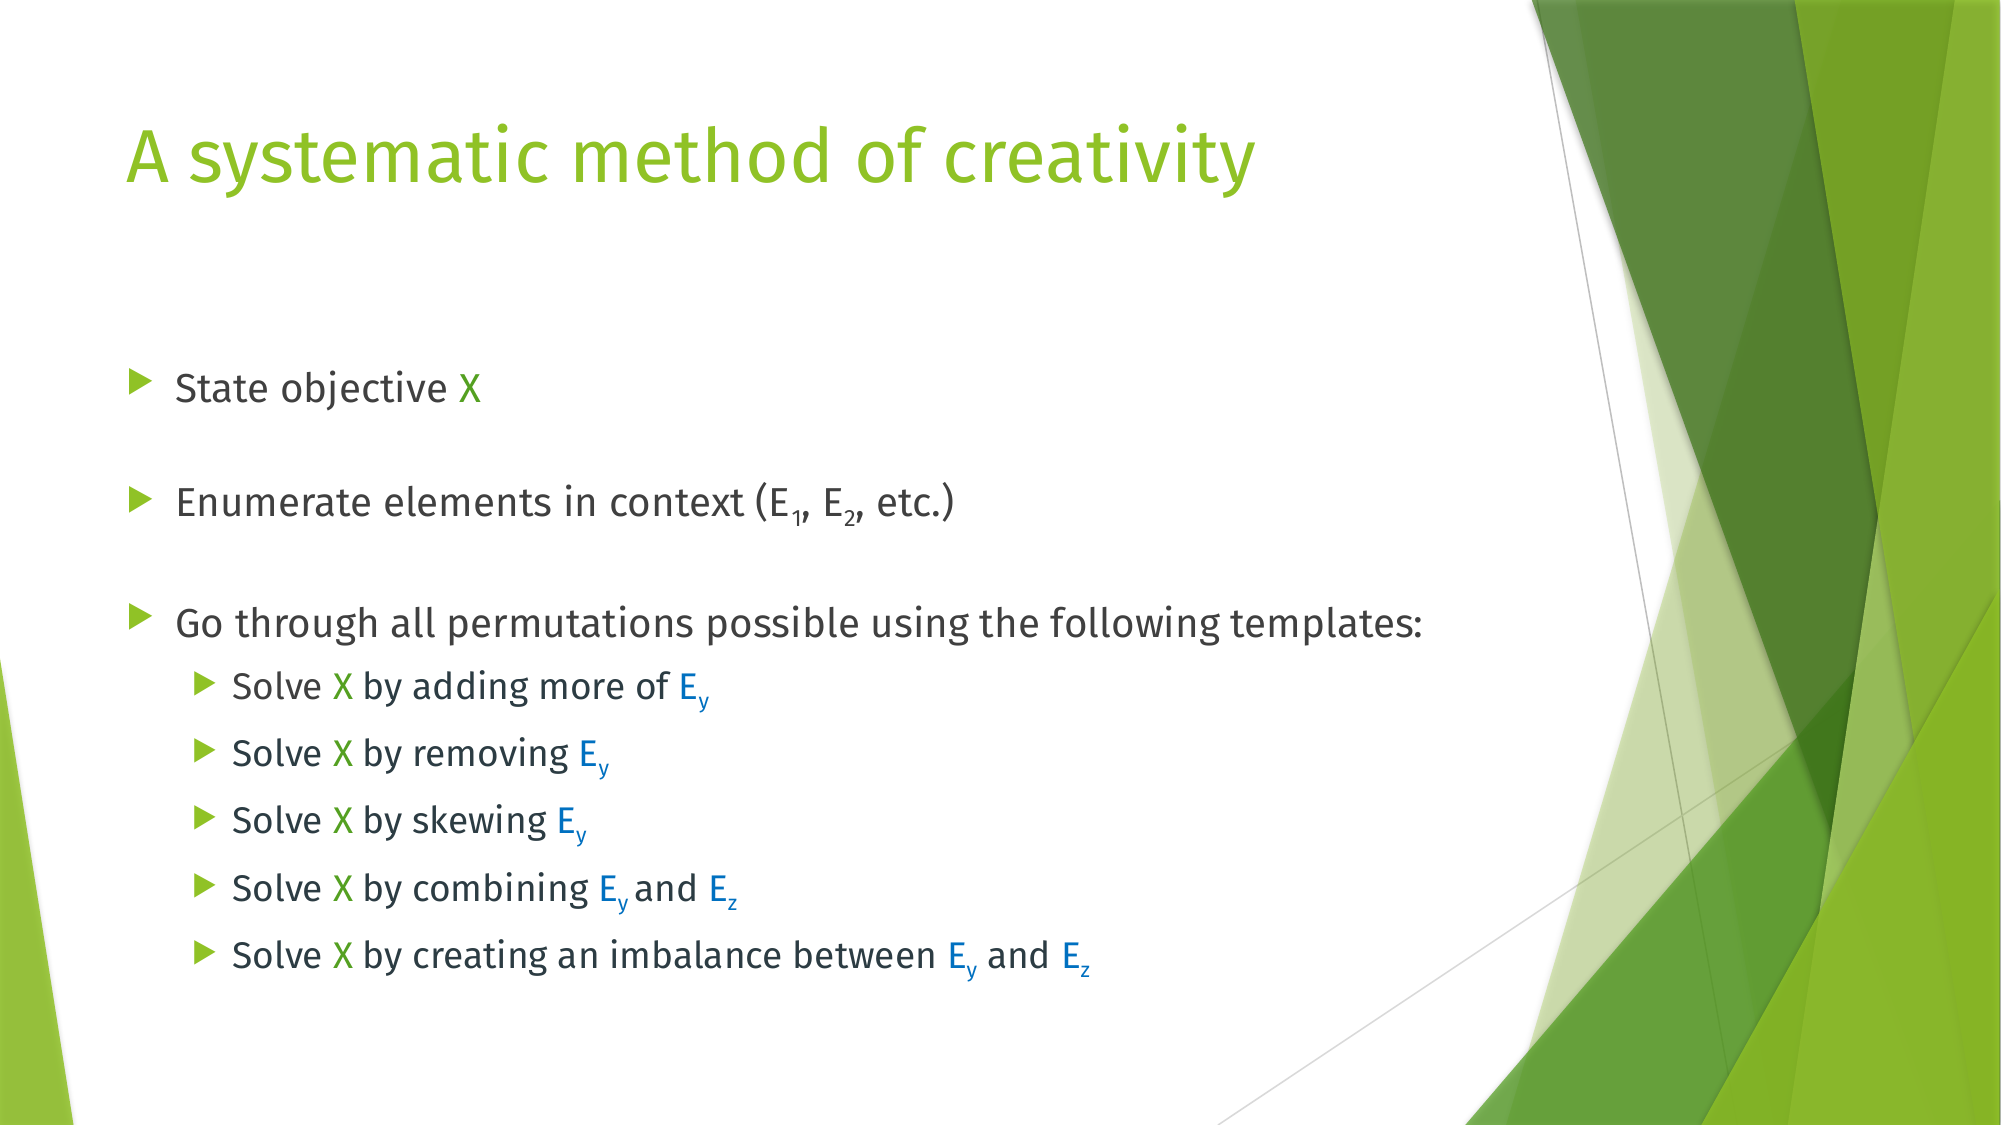

# A systematic method of creativity
State objective X
Enumerate elements in context (E1, E2, etc.)
Go through all permutations possible using the following templates:
Solve X by adding more of Ey
Solve X by removing Ey
Solve X by skewing Ey
Solve X by combining Ey and Ez
Solve X by creating an imbalance between Ey and Ez